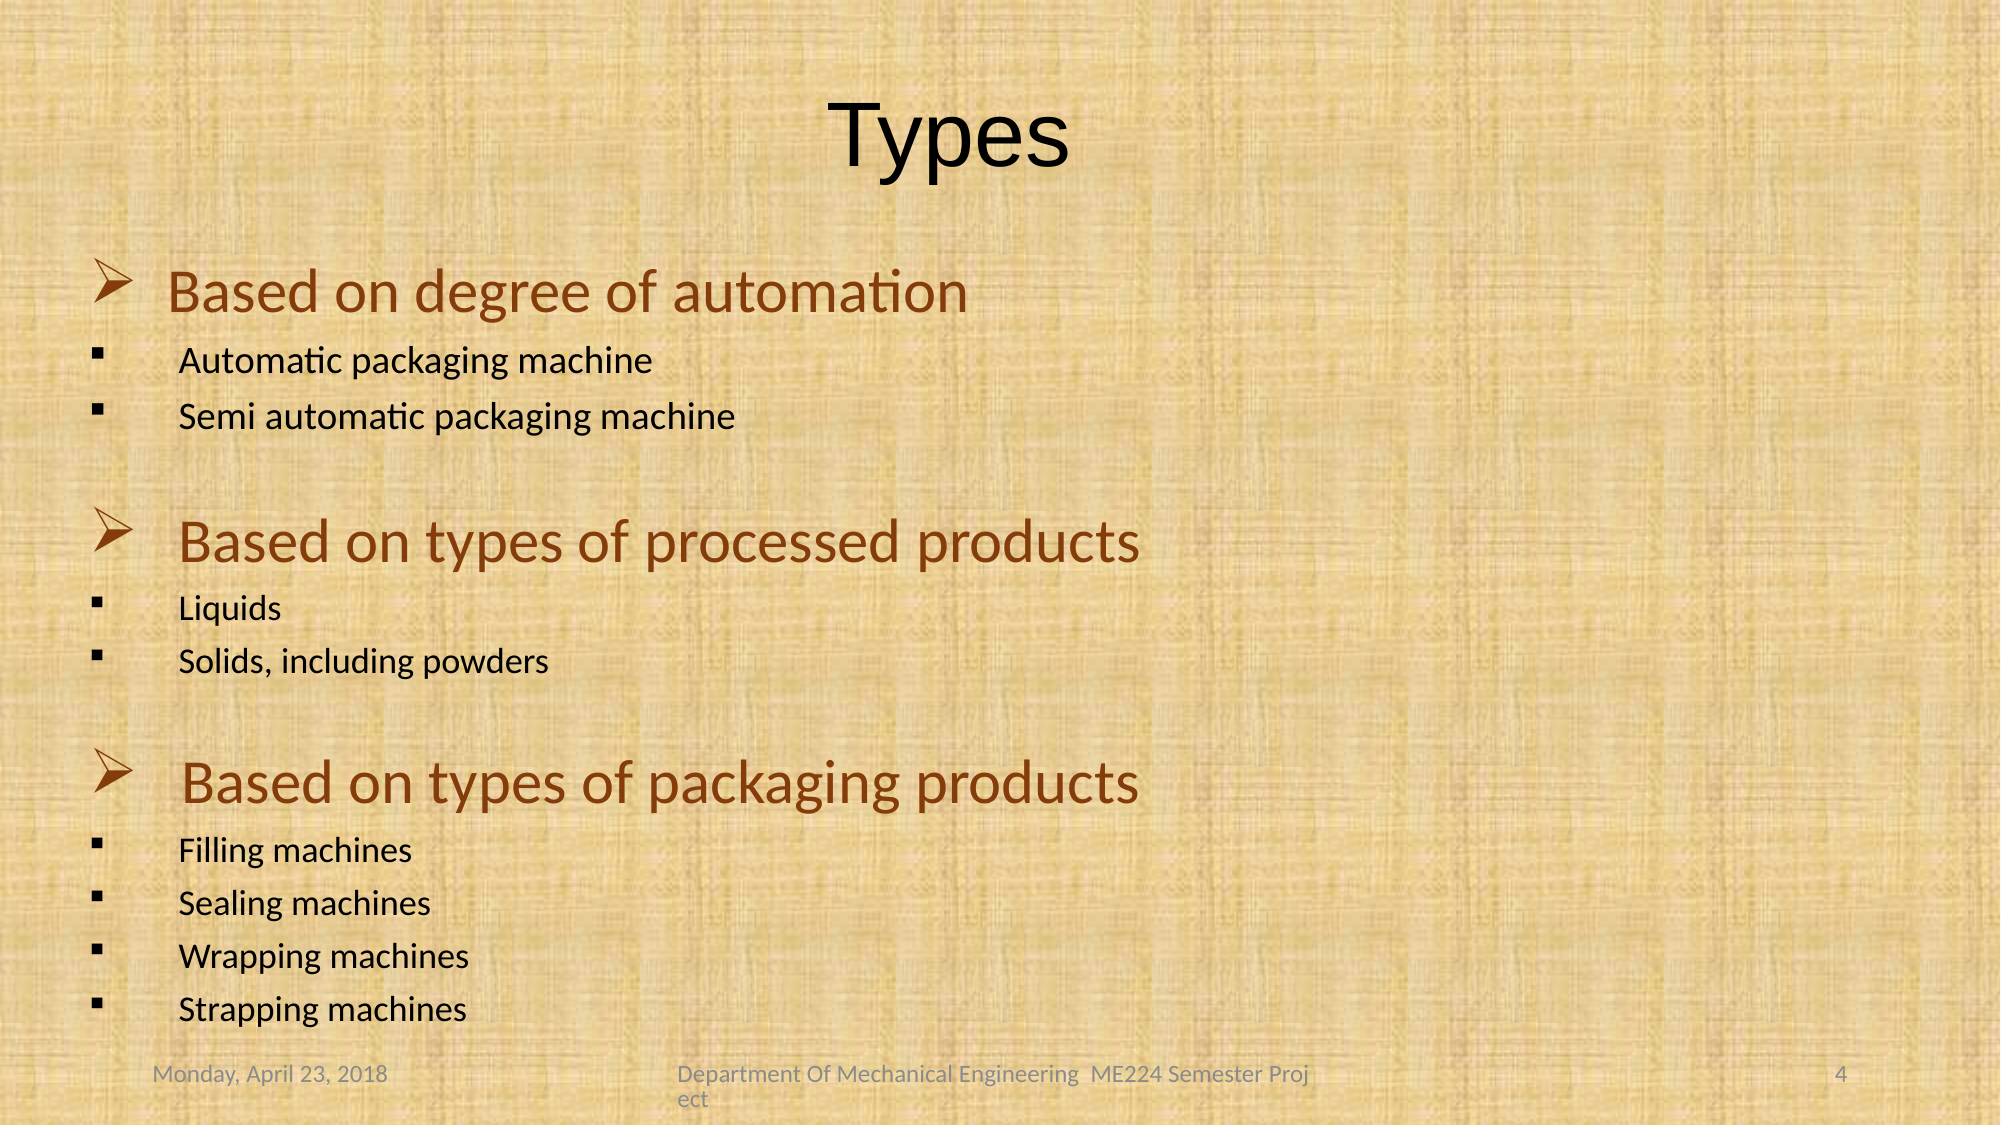

# Types
   Based on degree of automation
Automatic packaging machine
Semi automatic packaging machine

Based on types of processed products
Liquids
Solids, including powders

    Based on types of packaging products
Filling machines
Sealing machines
Wrapping machines
Strapping machines

Monday, April 23, 2018
Department Of Mechanical Engineering  ME224 Semester Project
4